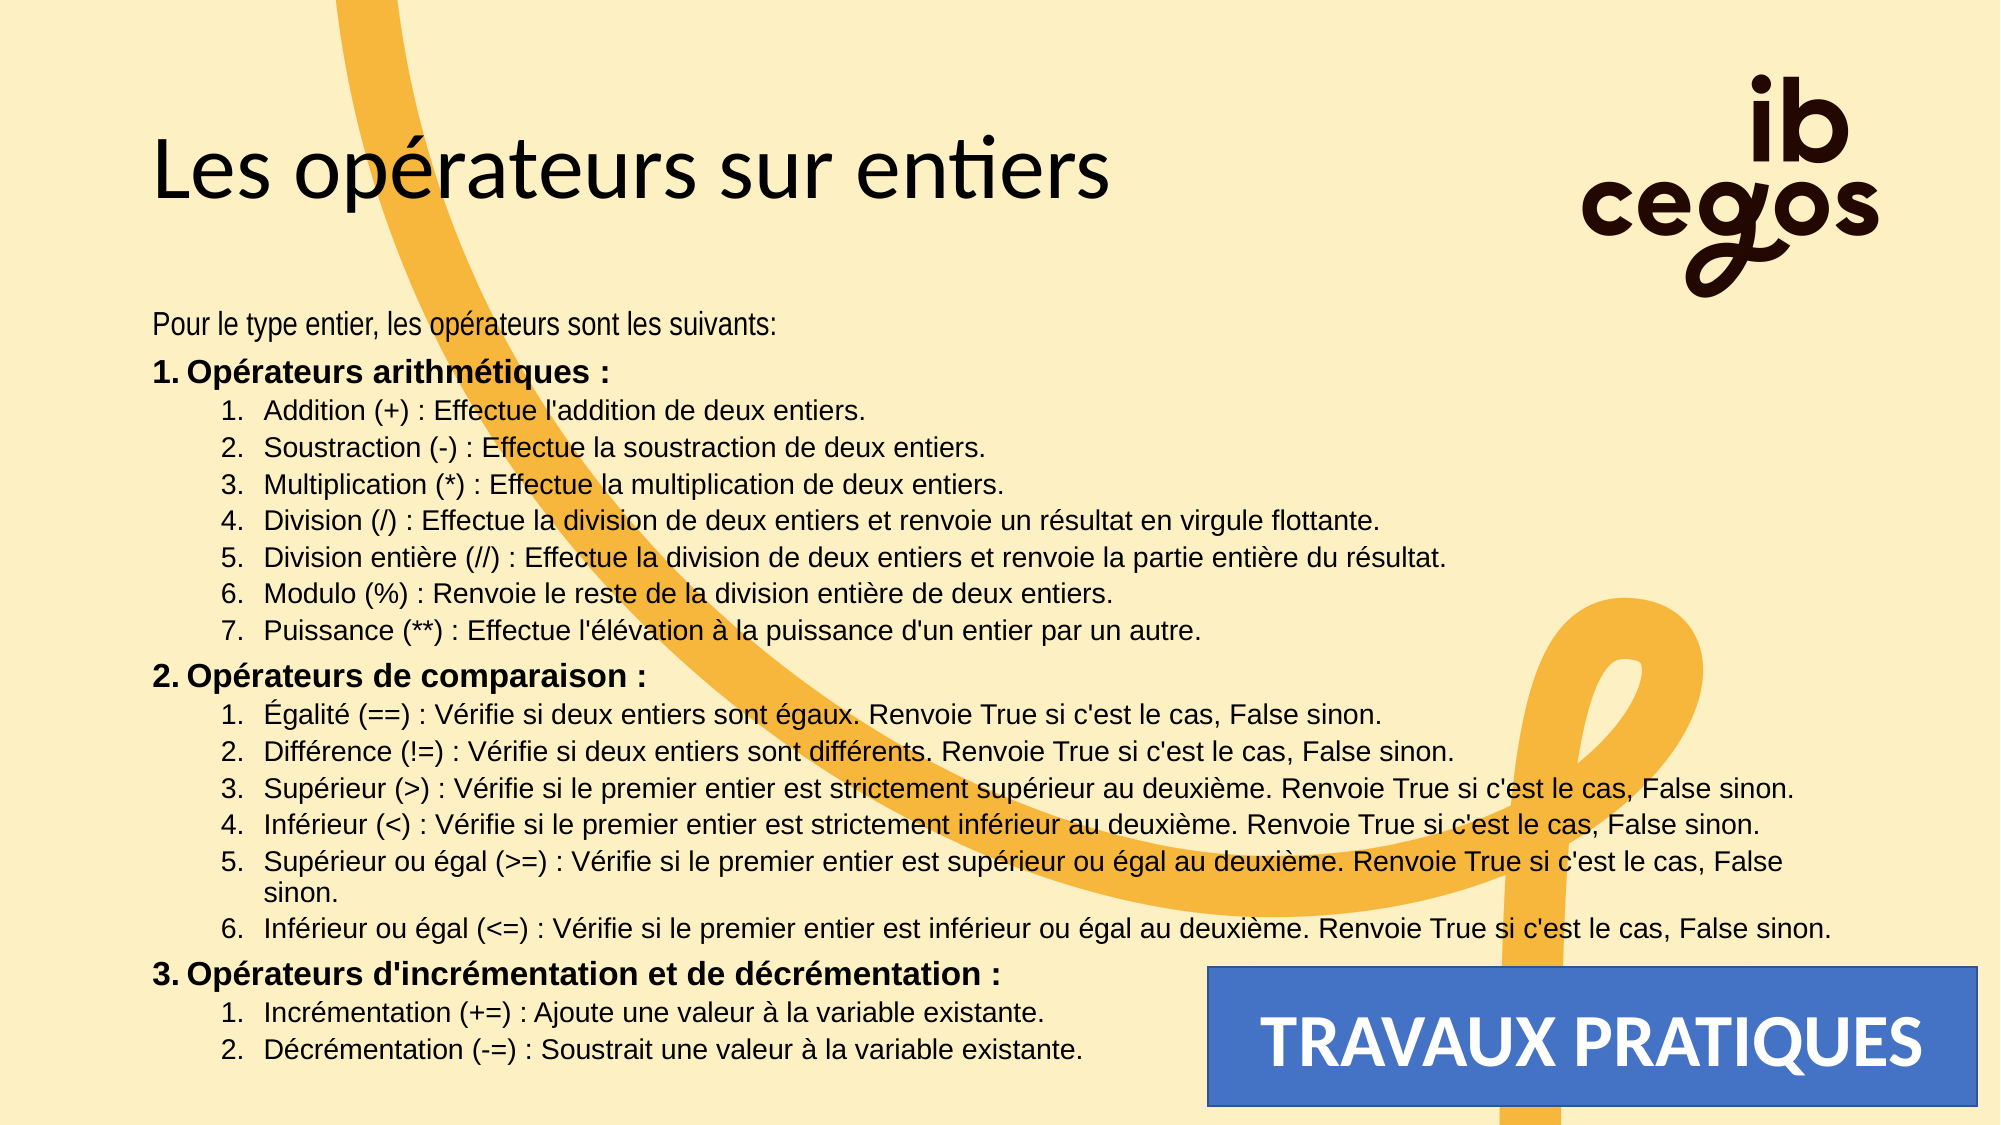

# Les opérateurs sur entiers
Pour le type entier, les opérateurs sont les suivants:
Opérateurs arithmétiques :
Addition (+) : Effectue l'addition de deux entiers.
Soustraction (-) : Effectue la soustraction de deux entiers.
Multiplication (*) : Effectue la multiplication de deux entiers.
Division (/) : Effectue la division de deux entiers et renvoie un résultat en virgule flottante.
Division entière (//) : Effectue la division de deux entiers et renvoie la partie entière du résultat.
Modulo (%) : Renvoie le reste de la division entière de deux entiers.
Puissance (**) : Effectue l'élévation à la puissance d'un entier par un autre.
Opérateurs de comparaison :
Égalité (==) : Vérifie si deux entiers sont égaux. Renvoie True si c'est le cas, False sinon.
Différence (!=) : Vérifie si deux entiers sont différents. Renvoie True si c'est le cas, False sinon.
Supérieur (>) : Vérifie si le premier entier est strictement supérieur au deuxième. Renvoie True si c'est le cas, False sinon.
Inférieur (<) : Vérifie si le premier entier est strictement inférieur au deuxième. Renvoie True si c'est le cas, False sinon.
Supérieur ou égal (>=) : Vérifie si le premier entier est supérieur ou égal au deuxième. Renvoie True si c'est le cas, False sinon.
Inférieur ou égal (<=) : Vérifie si le premier entier est inférieur ou égal au deuxième. Renvoie True si c'est le cas, False sinon.
Opérateurs d'incrémentation et de décrémentation :
Incrémentation (+=) : Ajoute une valeur à la variable existante.
Décrémentation (-=) : Soustrait une valeur à la variable existante.
TRAVAUX PRATIQUES